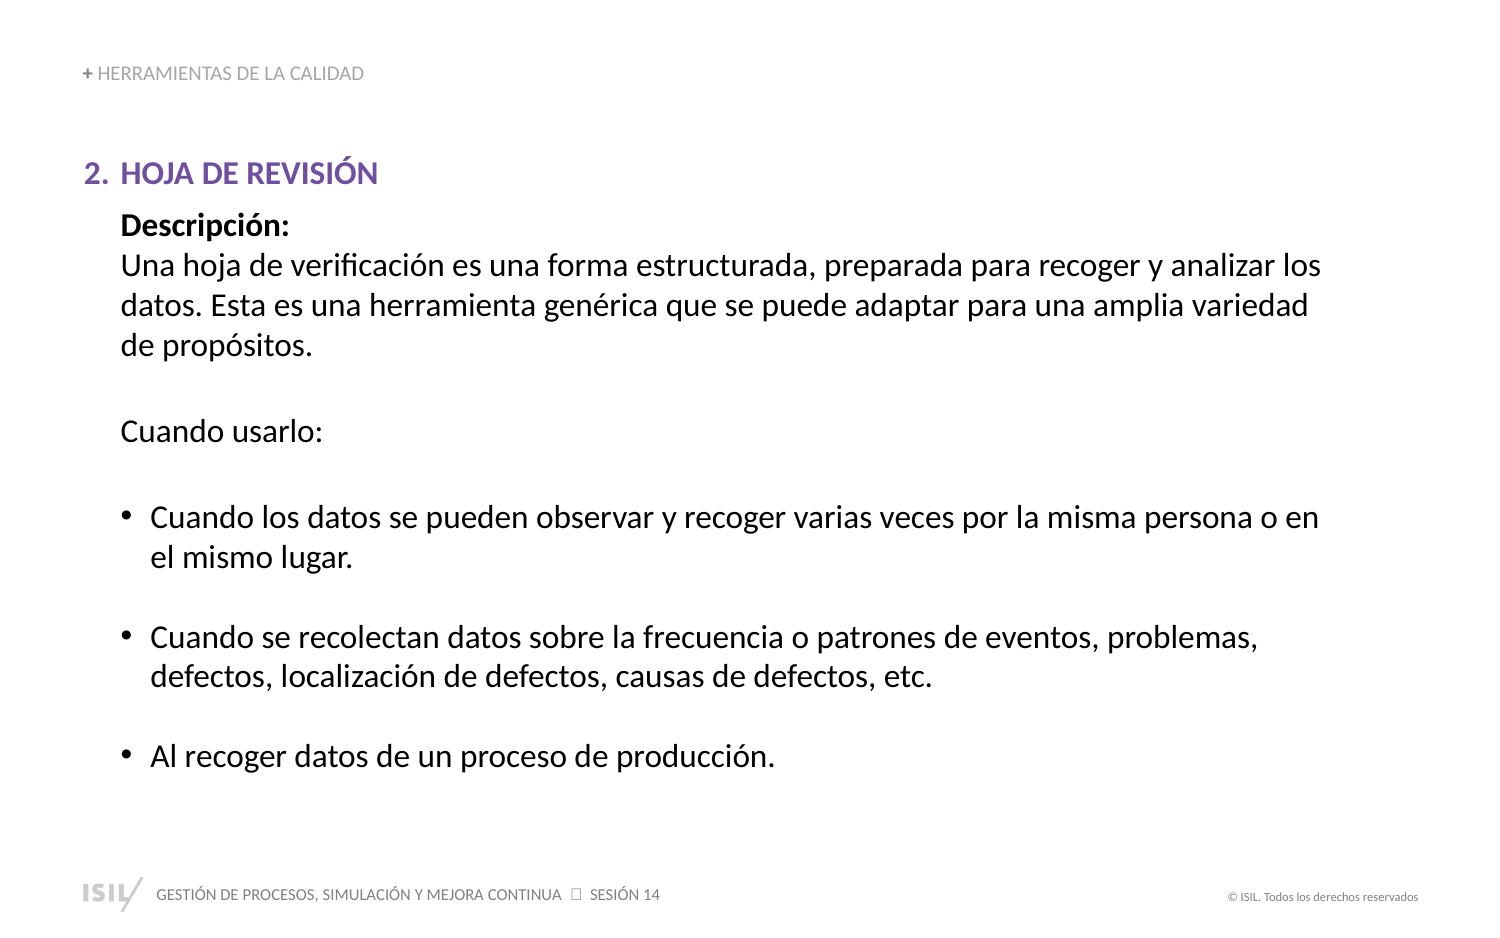

+ HERRAMIENTAS DE LA CALIDAD
HOJA DE REVISIÓN
Descripción:
Una hoja de verificación es una forma estructurada, preparada para recoger y analizar los datos. Esta es una herramienta genérica que se puede adaptar para una amplia variedad de propósitos.

Cuando usarlo:

Cuando los datos se pueden observar y recoger varias veces por la misma persona o en el mismo lugar.

Cuando se recolectan datos sobre la frecuencia o patrones de eventos, problemas, defectos, localización de defectos, causas de defectos, etc.

Al recoger datos de un proceso de producción.